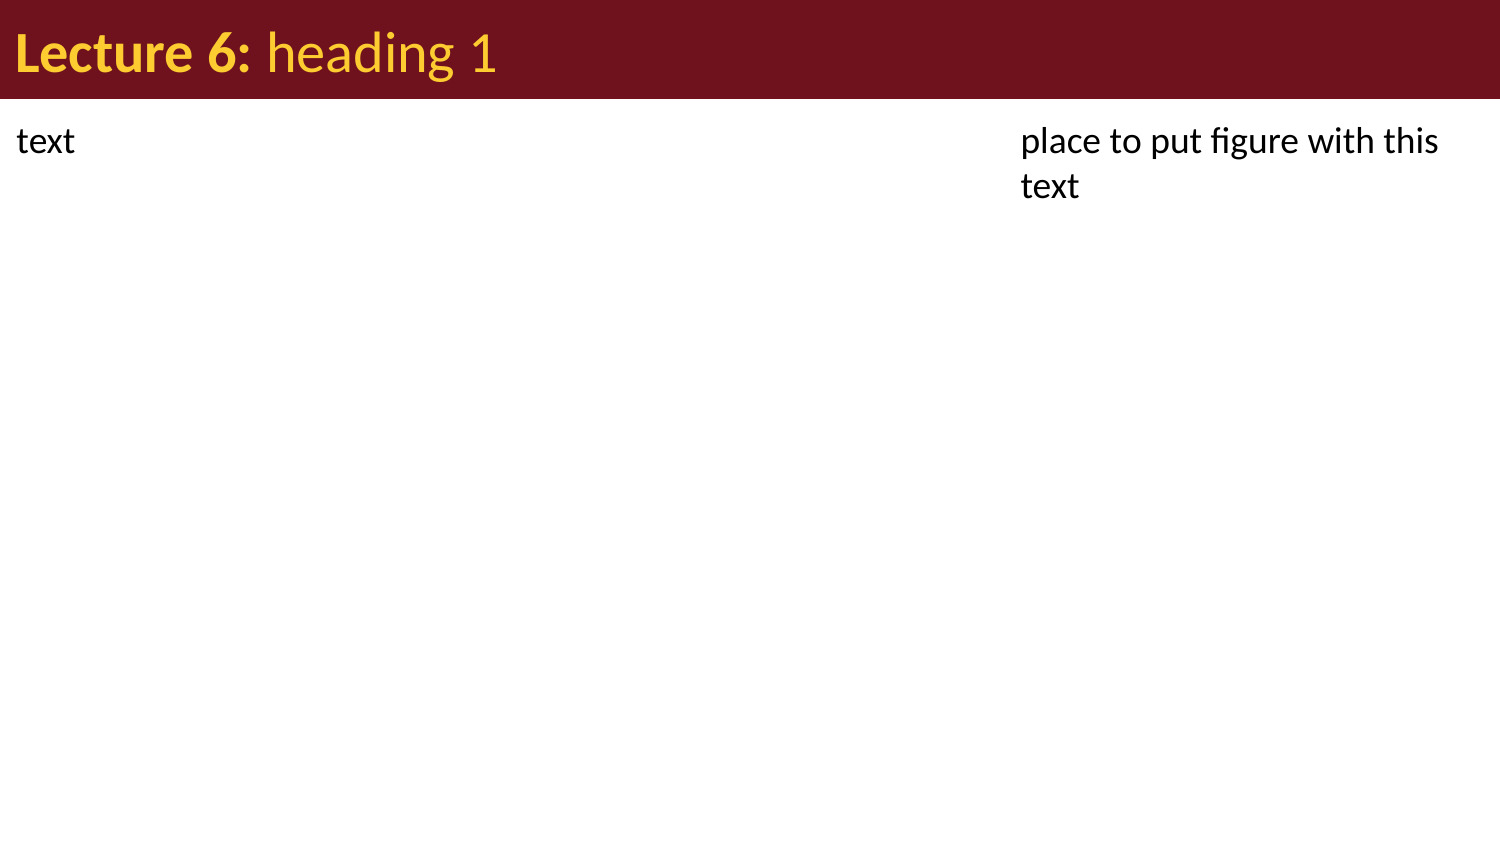

# Lecture 6: heading 1
text
place to put figure with this text